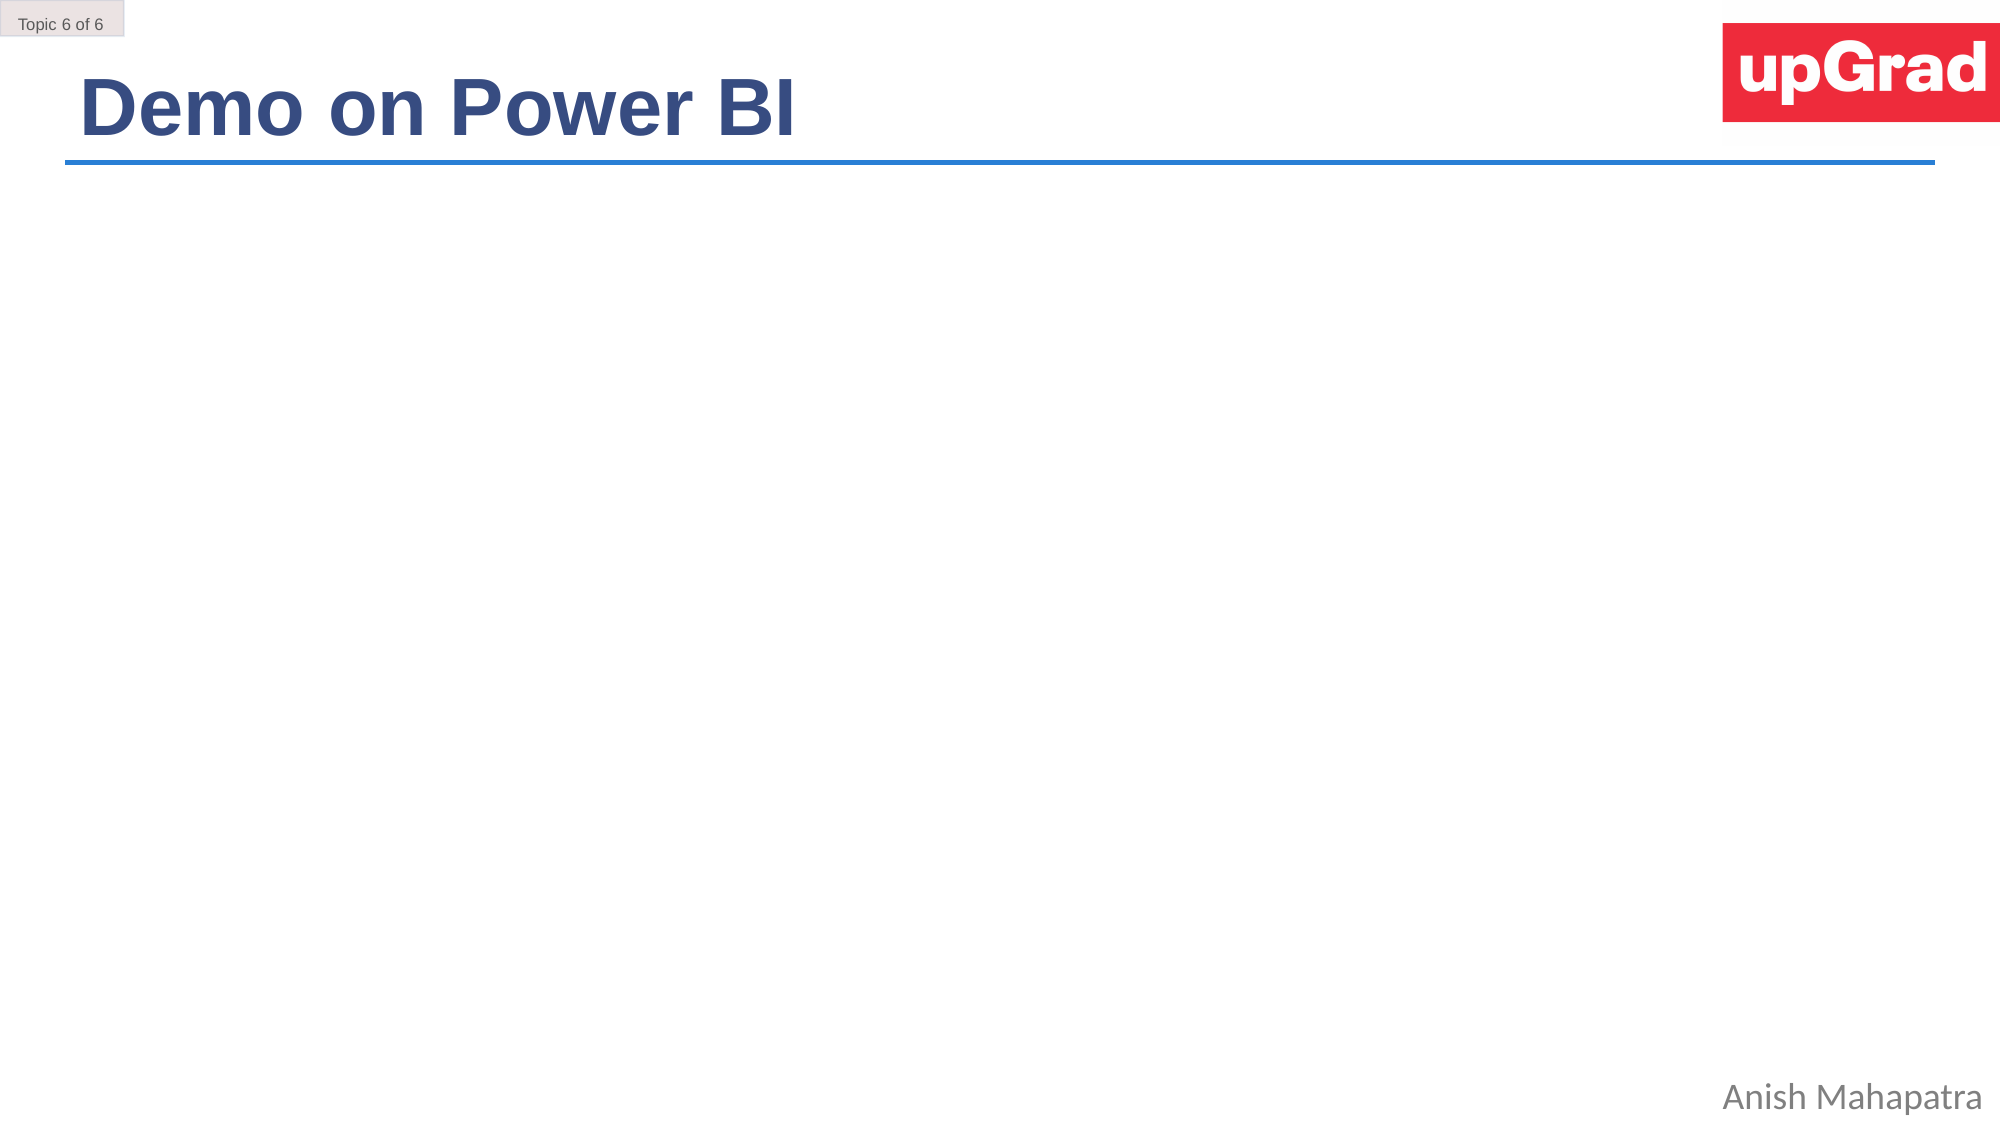

Topic 6 of 6
Demo on Power BI